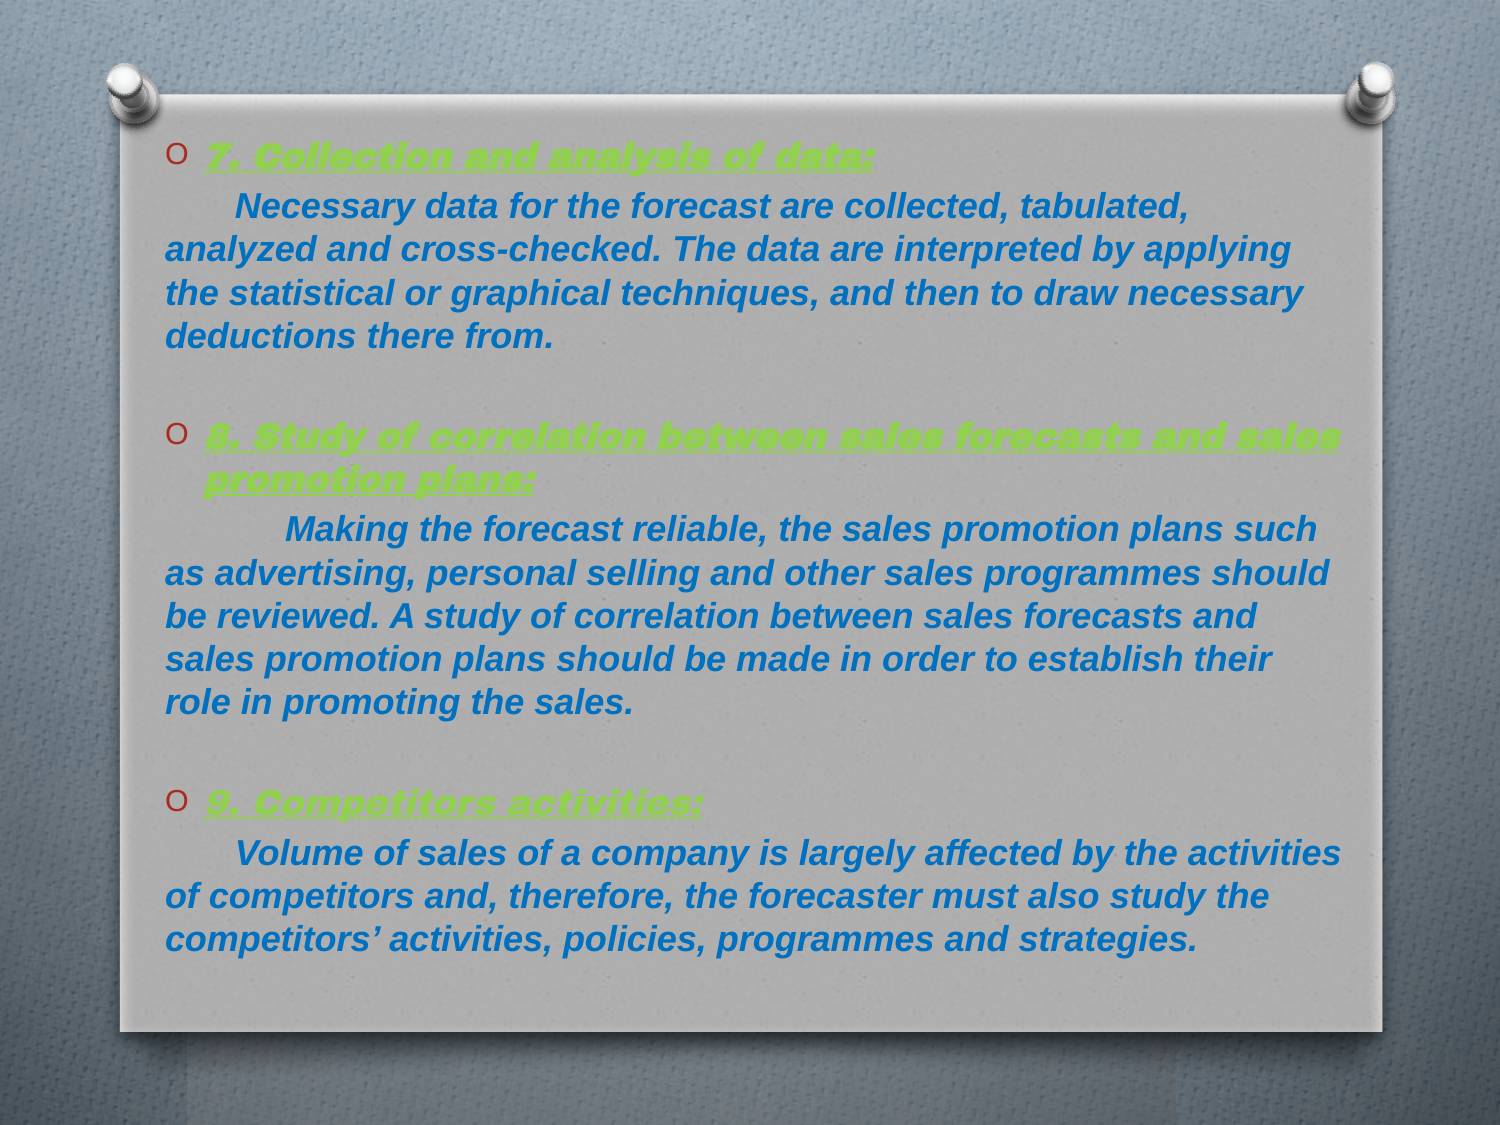

7. Collection and analysis of data:
       Necessary data for the forecast are collected, tabulated, analyzed and cross-checked. The data are interpreted by applying the statistical or graphical techniques, and then to draw necessary deductions there from.

8. Study of correlation between sales forecasts and sales promotion plans:
            Making the forecast reliable, the sales promotion plans such as advertising, personal selling and other sales programmes should be reviewed. A study of correlation between sales forecasts and sales promotion plans should be made in order to establish their role in promoting the sales.

9. Competitors activities:
       Volume of sales of a company is largely affected by the activities of competitors and, therefore, the forecaster must also study the competitors’ activities, policies, programmes and strategies.